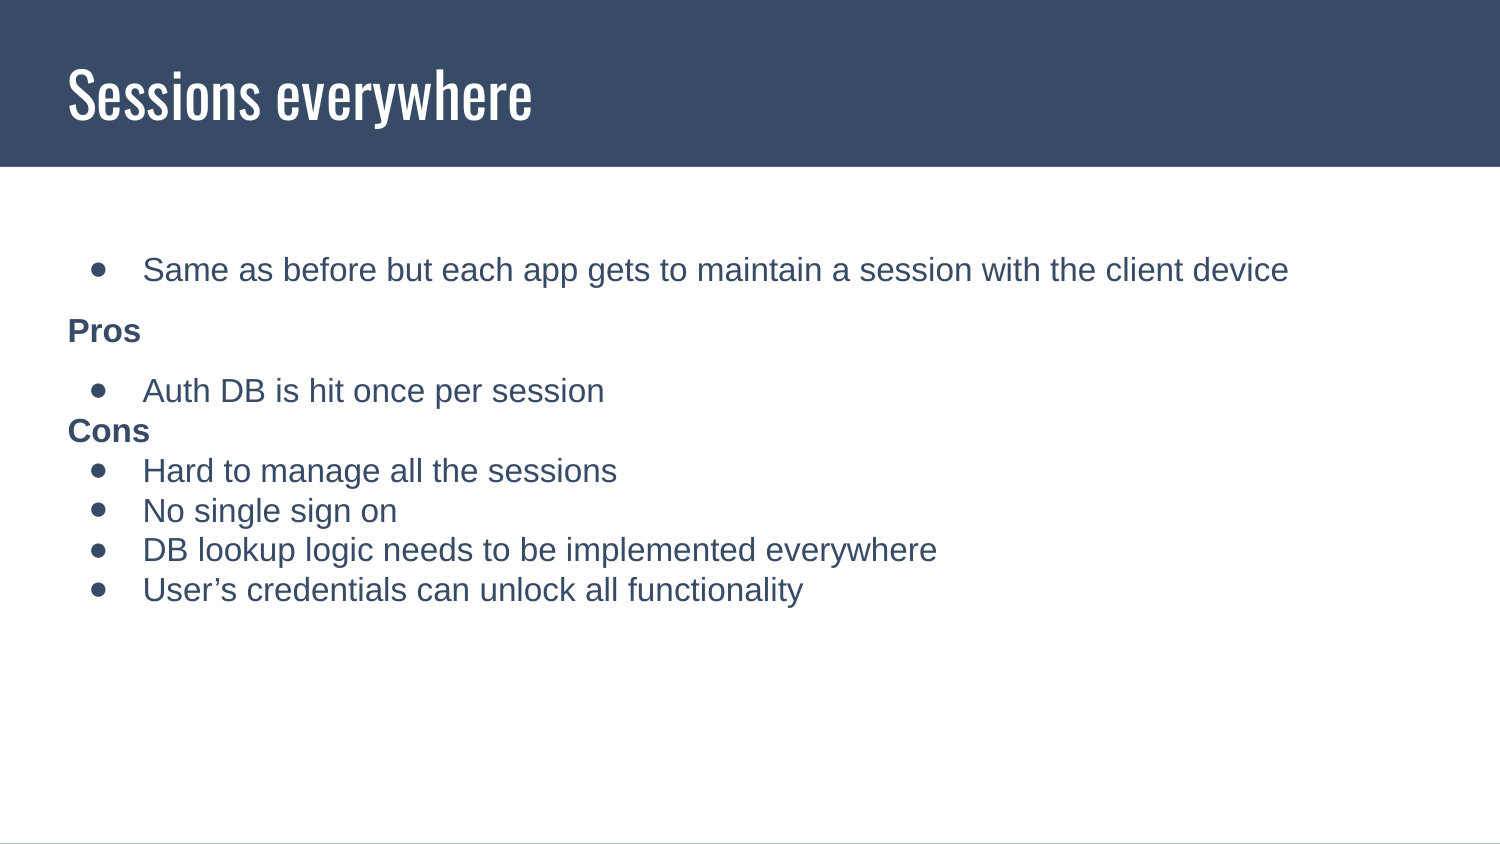

# Sessions everywhere

Same as before but each app gets to maintain a session with the client device
Pros
Auth DB is hit once per session
Cons
Hard to manage all the sessions
No single sign on
DB lookup logic needs to be implemented everywhere
User’s credentials can unlock all functionality